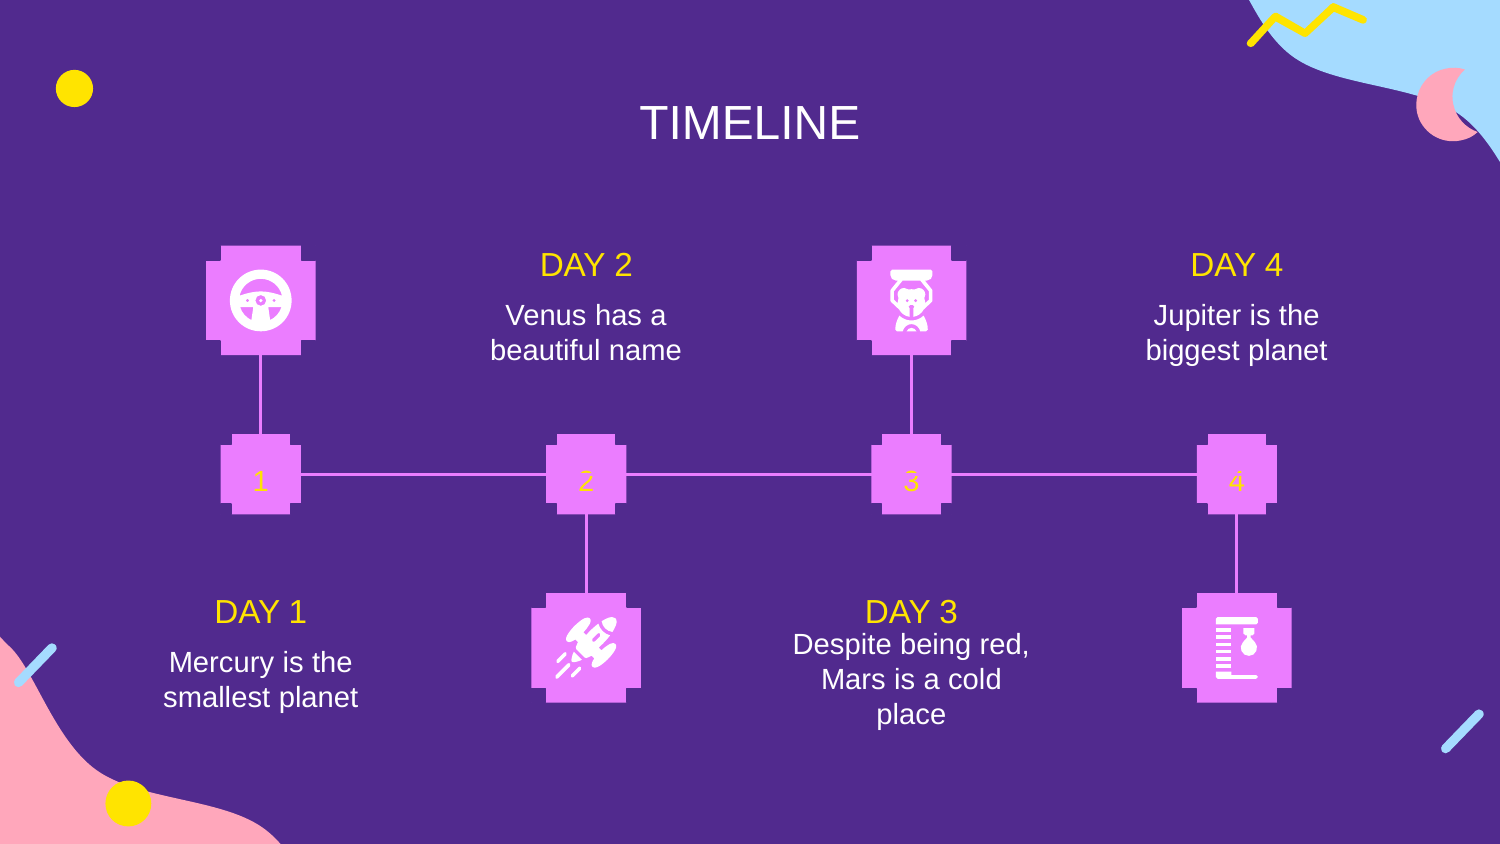

# TIMELINE
DAY 2
DAY 4

Venus has a beautiful name
Jupiter is the biggest planet

1
2
3
4
DAY 1
DAY 3

Mercury is the smallest planet
Despite being red, Mars is a cold place